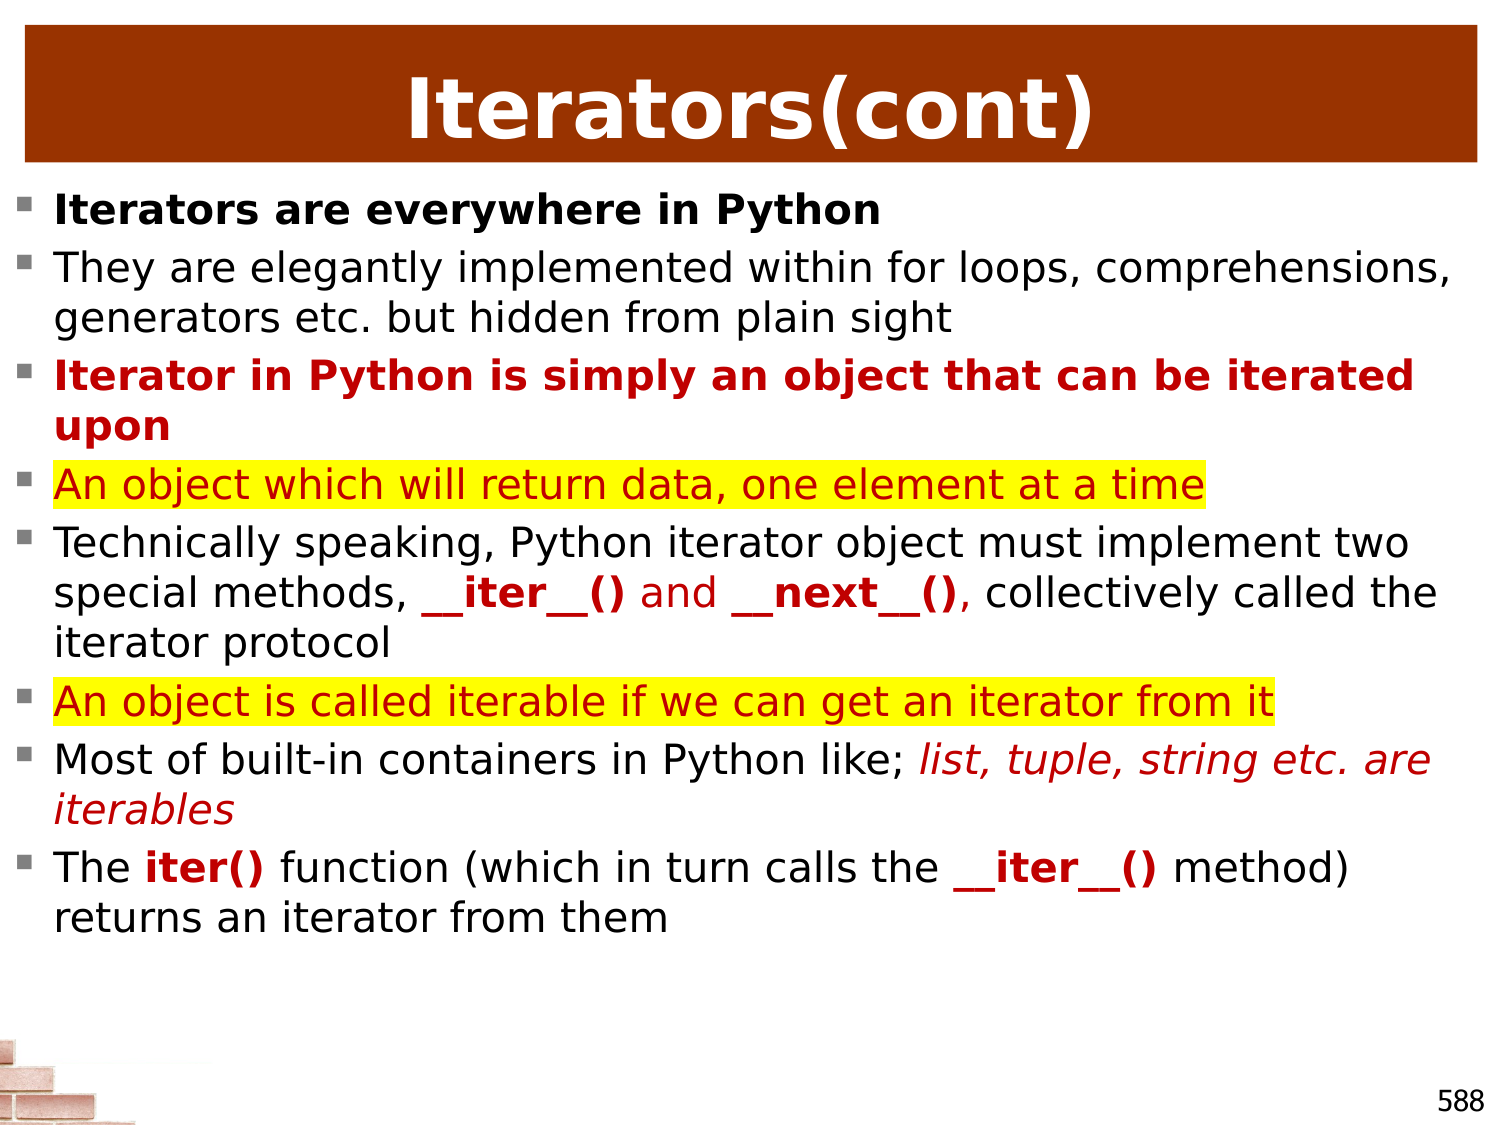

# Iterators(cont)
Iterators are everywhere in Python
They are elegantly implemented within for loops, comprehensions, generators etc. but hidden from plain sight
Iterator in Python is simply an object that can be iterated upon
An object which will return data, one element at a time
Technically speaking, Python iterator object must implement two special methods, __iter__() and __next__(), collectively called the iterator protocol
An object is called iterable if we can get an iterator from it
Most of built-in containers in Python like; list, tuple, string etc. are iterables
The iter() function (which in turn calls the __iter__() method) returns an iterator from them

588